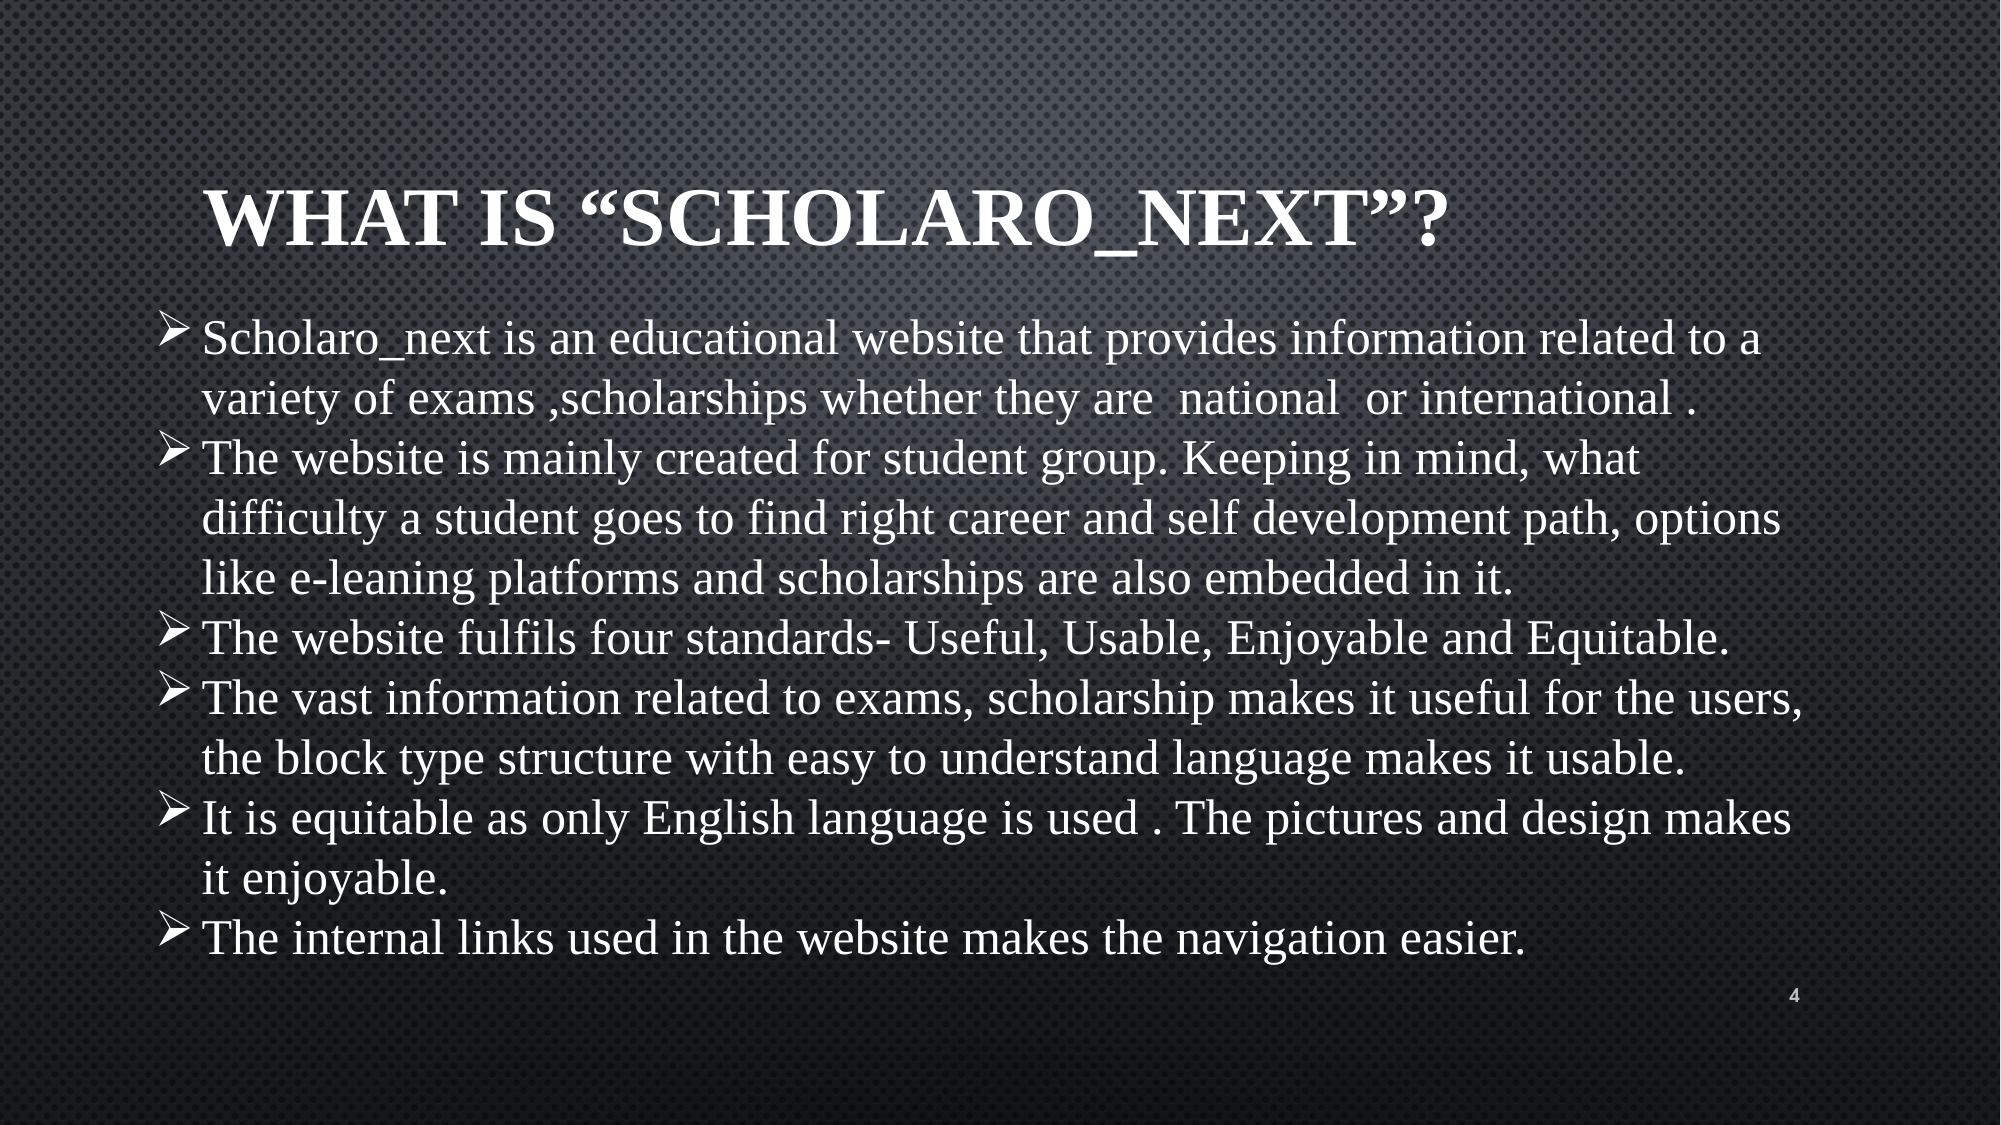

# WHAT IS “Scholaro_next”?
Scholaro_next is an educational website that provides information related to a variety of exams ,scholarships whether they are  national  or international .
The website is mainly created for student group. Keeping in mind, what difficulty a student goes to find right career and self development path, options like e-leaning platforms and scholarships are also embedded in it.
The website fulfils four standards- Useful, Usable, Enjoyable and Equitable.
The vast information related to exams, scholarship makes it useful for the users, the block type structure with easy to understand language makes it usable.
It is equitable as only English language is used . The pictures and design makes it enjoyable.
The internal links used in the website makes the navigation easier.

4